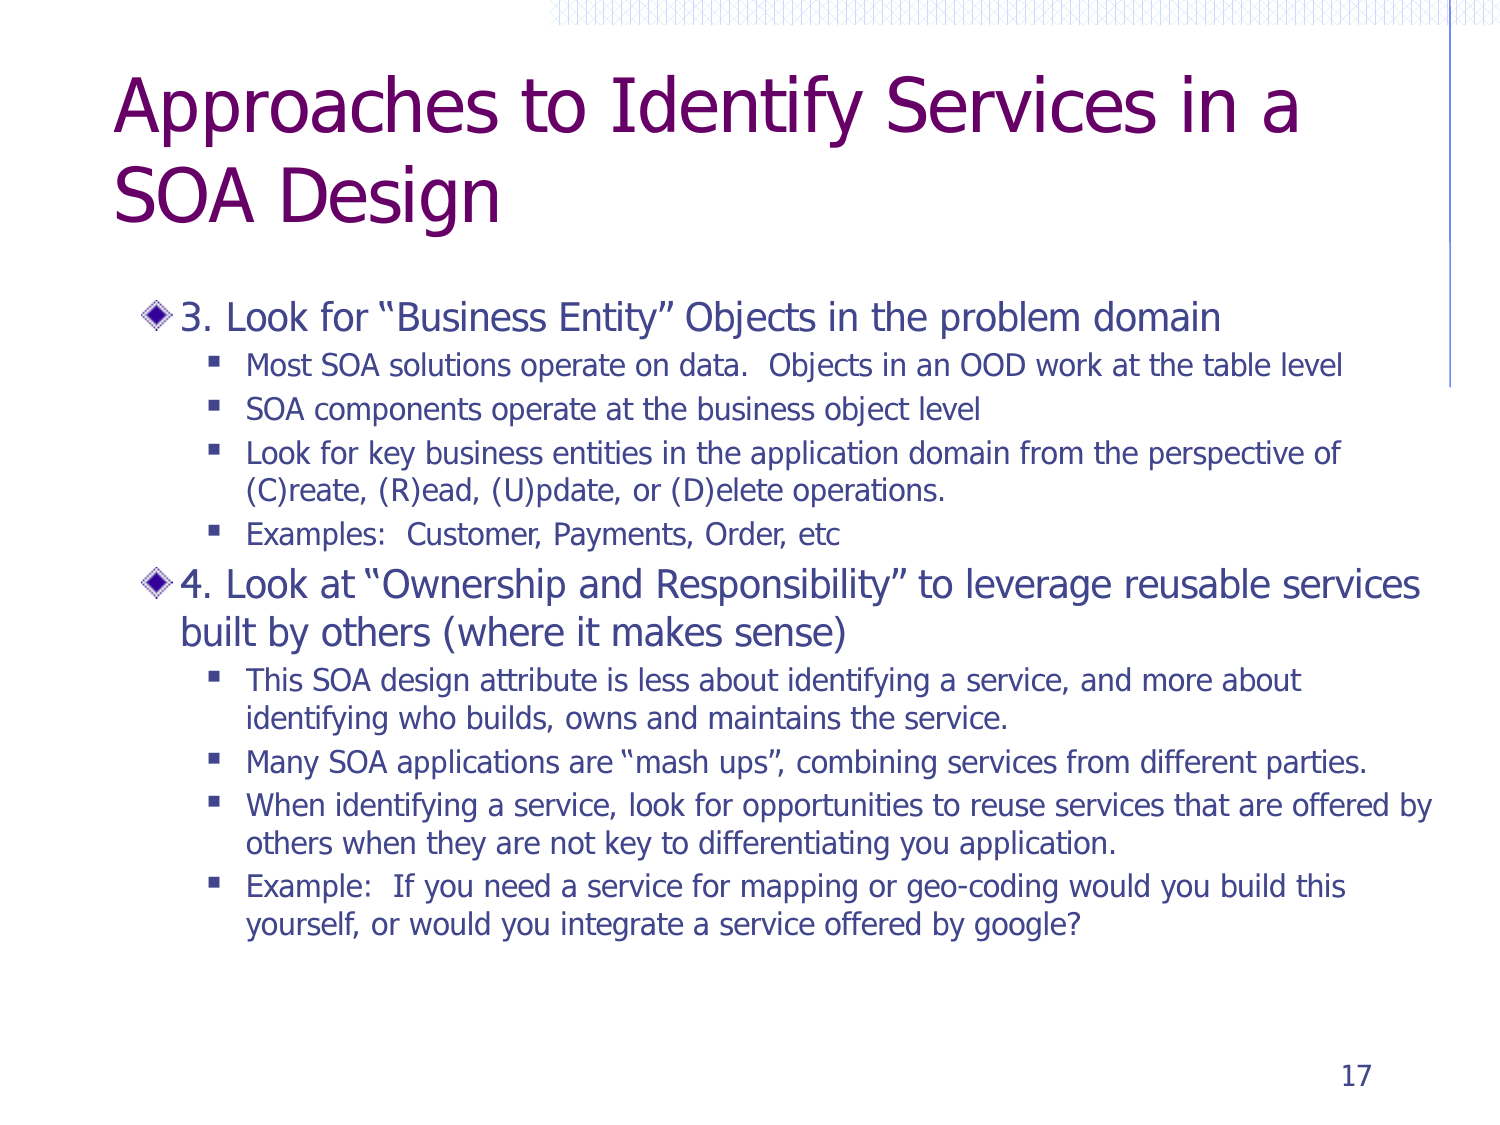

# Approaches to Identify Services in a SOA Design
3. Look for “Business Entity” Objects in the problem domain
Most SOA solutions operate on data.  Objects in an OOD work at the table level
SOA components operate at the business object level
Look for key business entities in the application domain from the perspective of (C)reate, (R)ead, (U)pdate, or (D)elete operations.
Examples:  Customer, Payments, Order, etc
4. Look at “Ownership and Responsibility” to leverage reusable services built by others (where it makes sense)
This SOA design attribute is less about identifying a service, and more about identifying who builds, owns and maintains the service.
Many SOA applications are “mash ups”, combining services from different parties.
When identifying a service, look for opportunities to reuse services that are offered by others when they are not key to differentiating you application.
Example:  If you need a service for mapping or geo-coding would you build this yourself, or would you integrate a service offered by google?

17